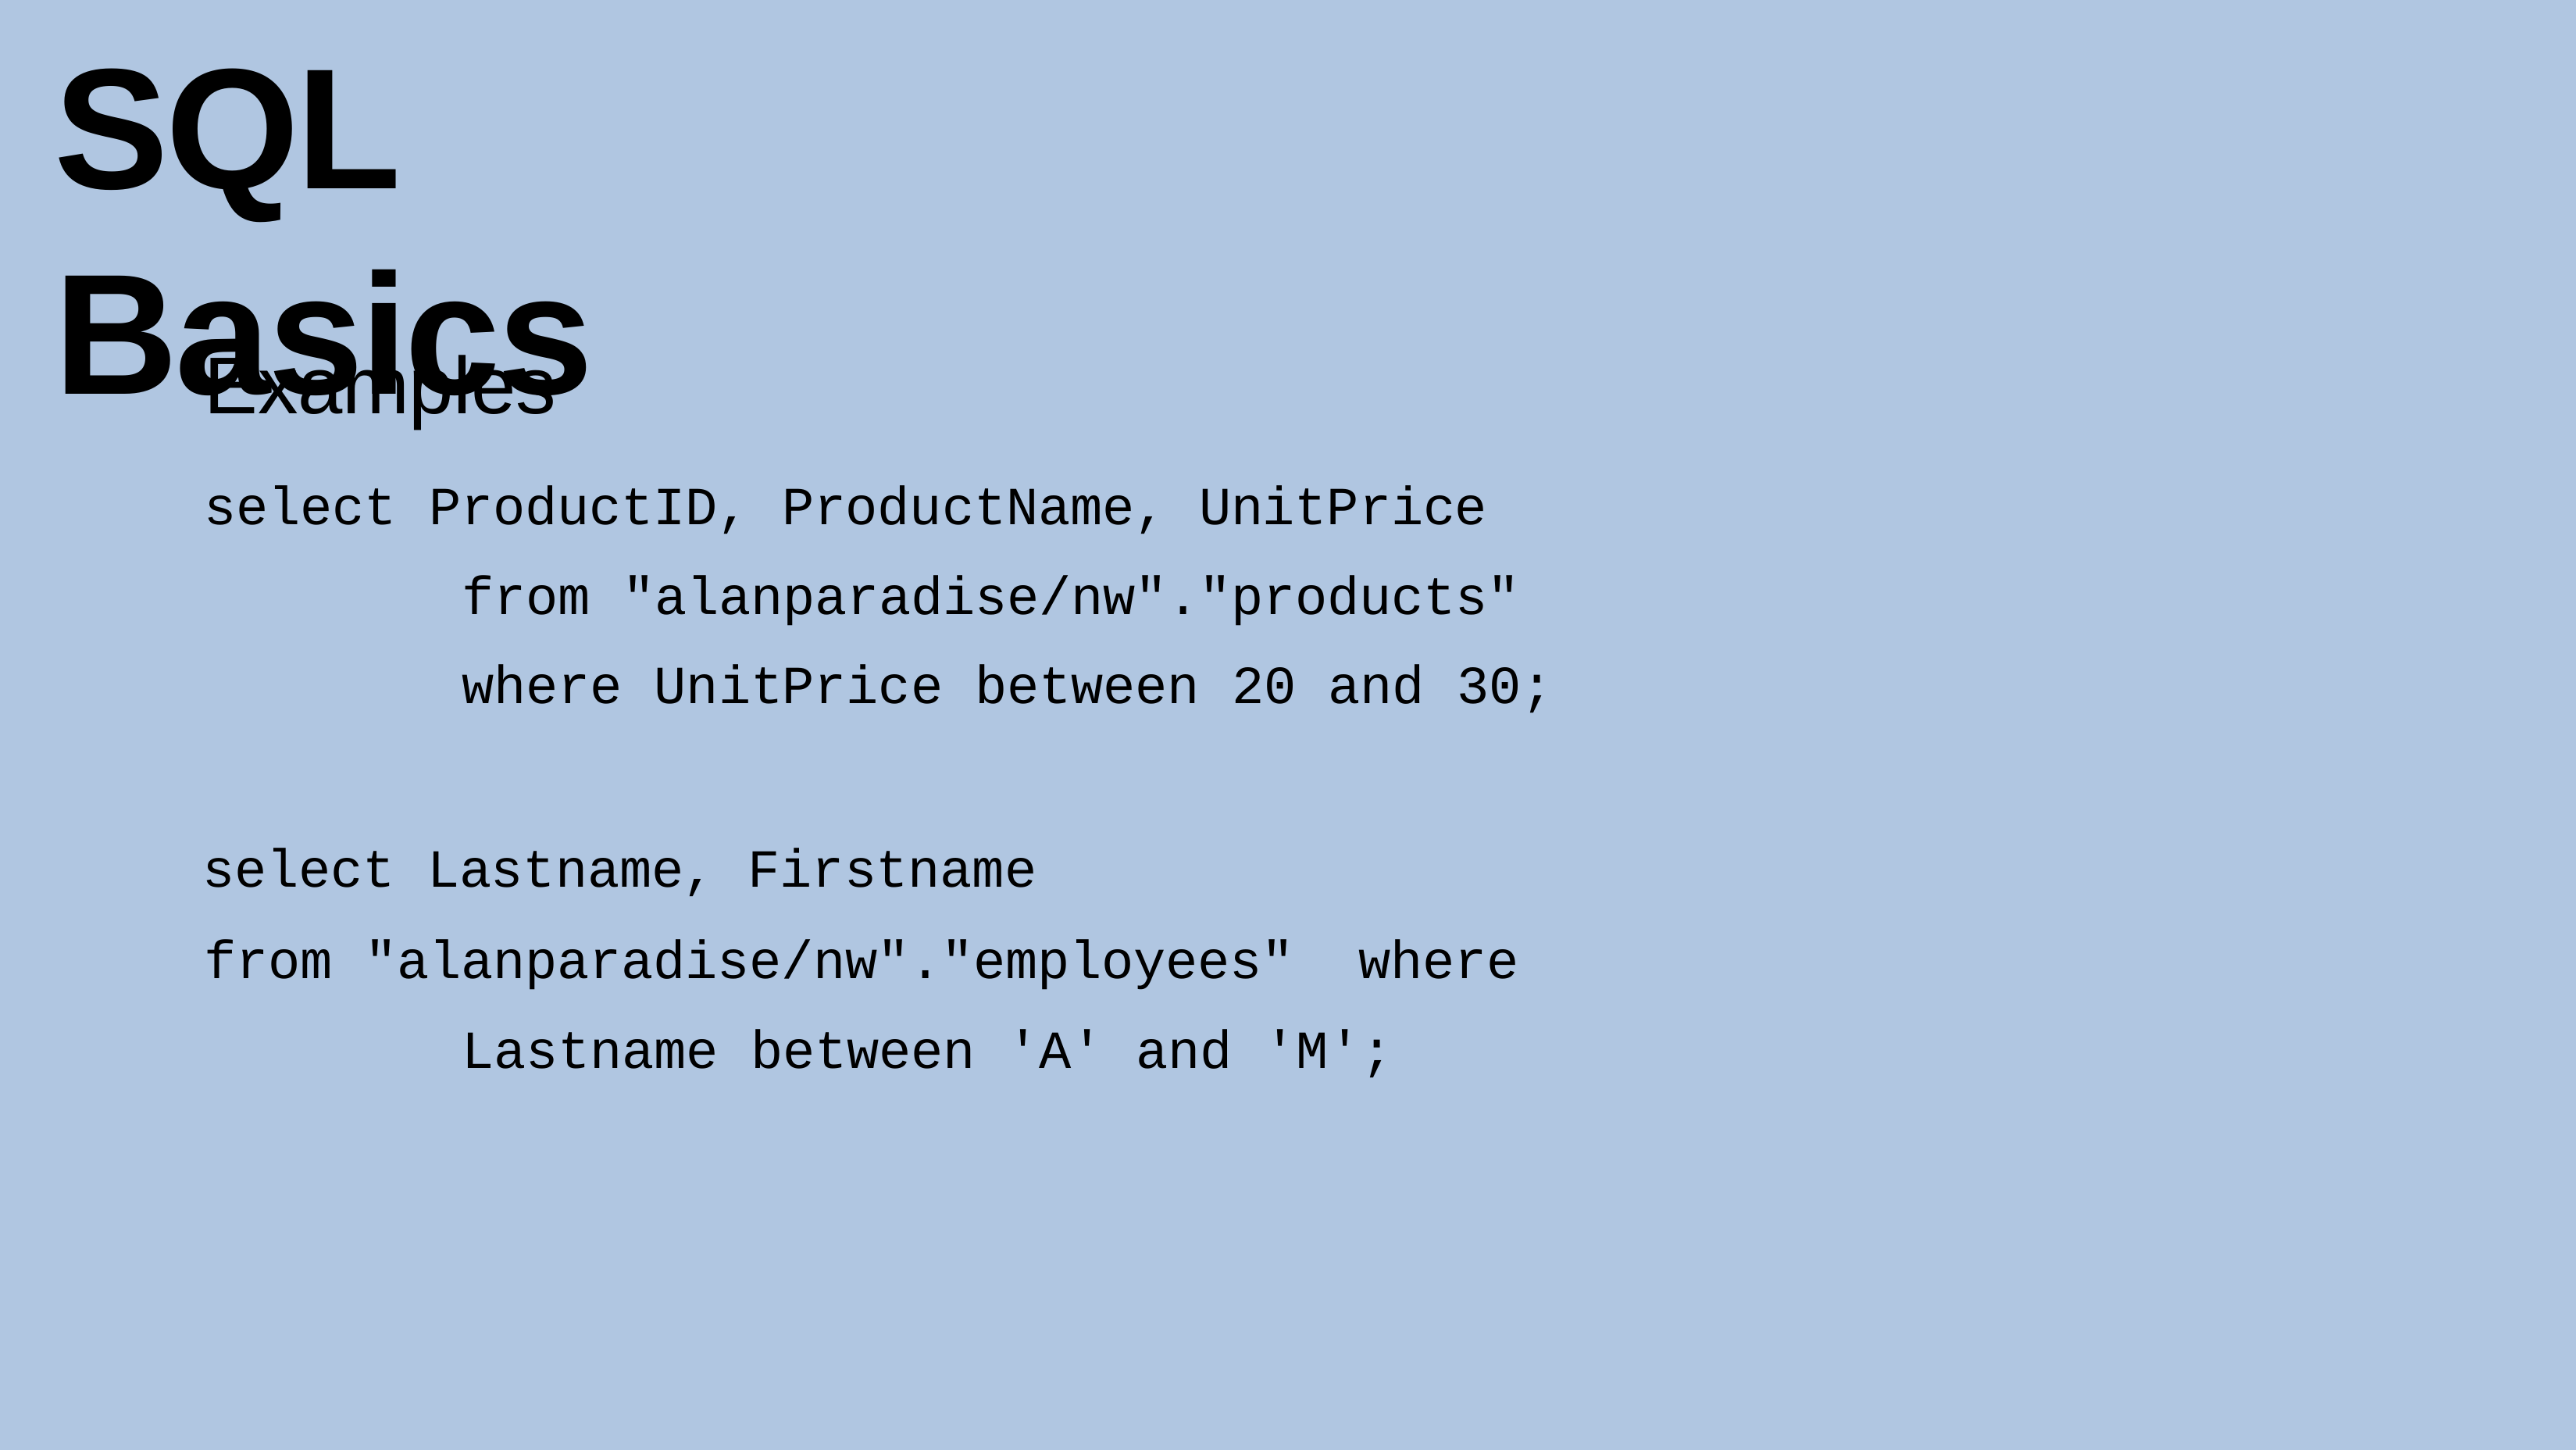

# SQL Basics
Examples
select ProductID, ProductName, UnitPrice  from "alanparadise/nw"."products"  where UnitPrice between 20 and 30;

select Lastname, Firstname
from "alanparadise/nw"."employees"  where Lastname between 'A' and 'M';